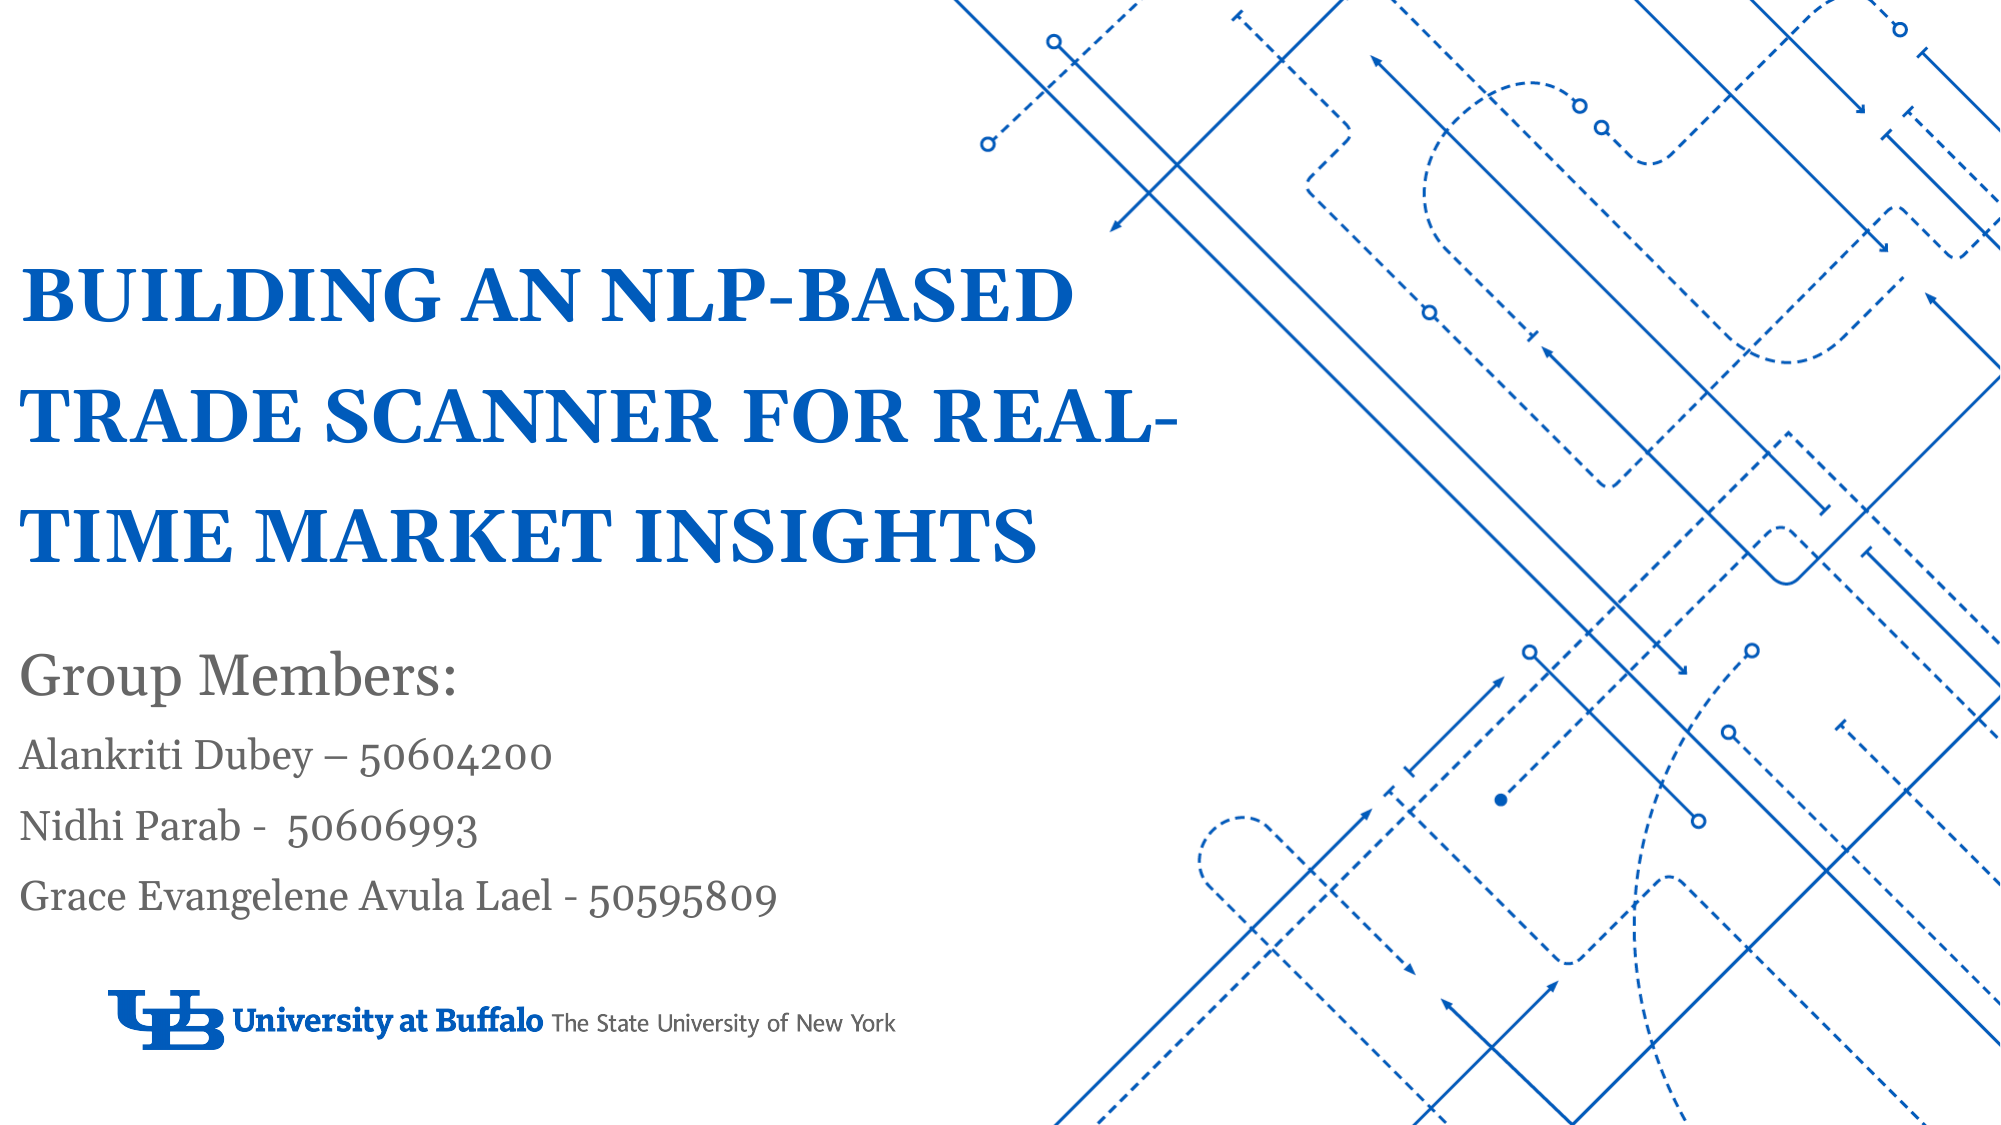

# Building an NLP-Based Trade Scanner for Real-Time Market Insights
Group Members:
Alankriti Dubey – 50604200
Nidhi Parab -  50606993
Grace Evangelene Avula Lael - 50595809